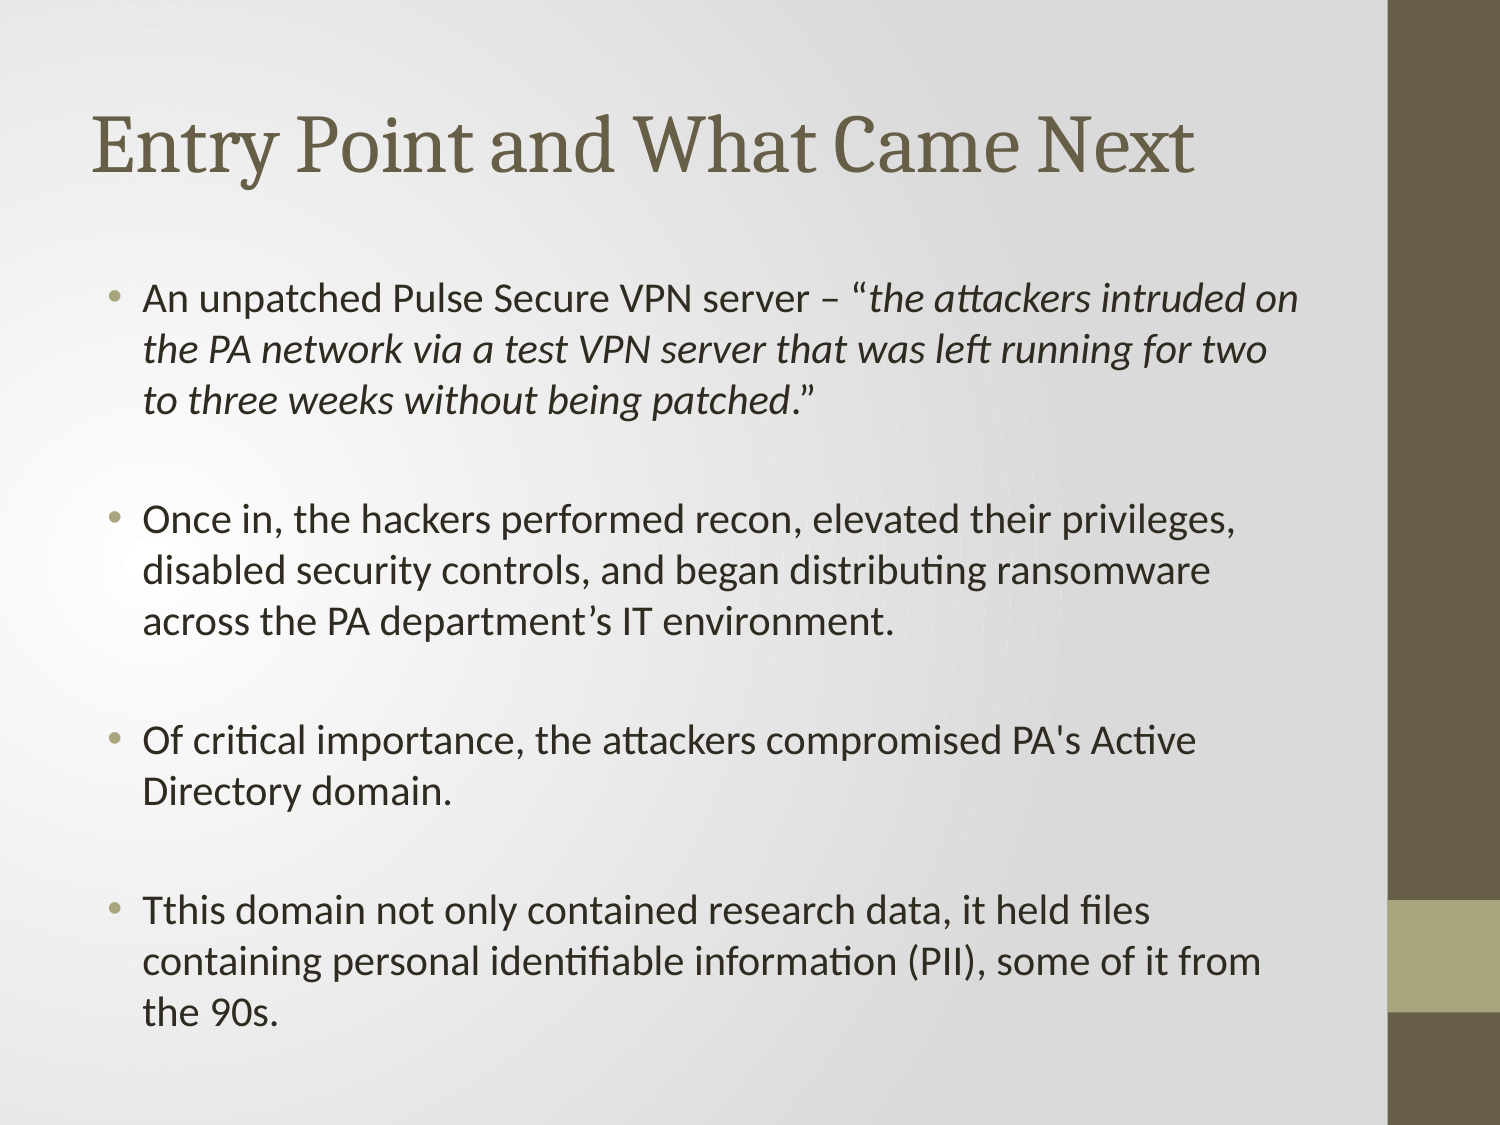

# Entry Point and What Came Next
An unpatched Pulse Secure VPN server – “the attackers intruded on the PA network via a test VPN server that was left running for two to three weeks without being patched.”

Once in, the hackers performed recon, elevated their privileges, disabled security controls, and began distributing ransomware across the PA department’s IT environment.

Of critical importance, the attackers compromised PA's Active Directory domain.

Tthis domain not only contained research data, it held files containing personal identifiable information (PII), some of it from the 90s.